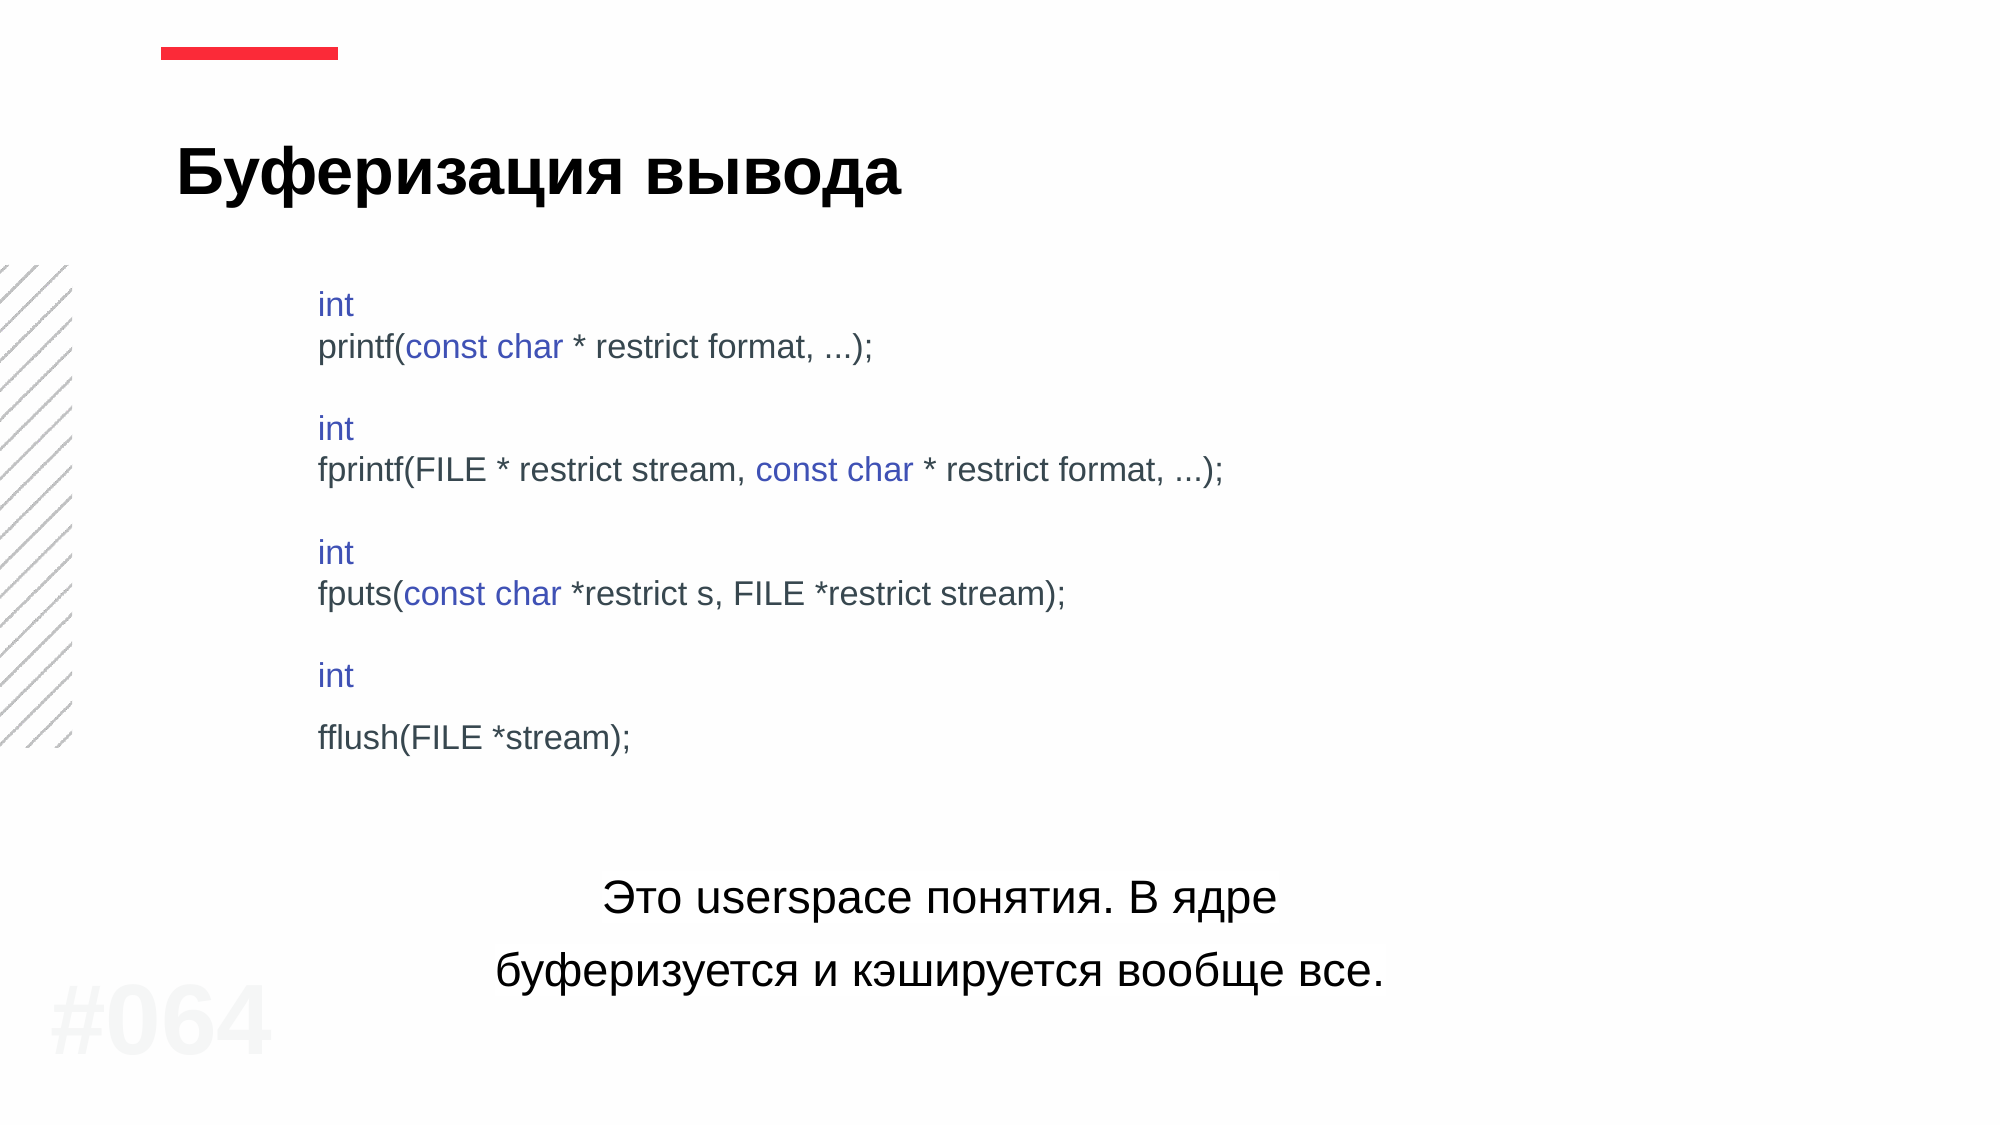

Буферизация вывода
int
printf(const char * restrict format, ...);

int
fprintf(FILE * restrict stream, const char * restrict format, ...);

int
fputs(const char *restrict s, FILE *restrict stream);

int
fflush(FILE *stream);
Это userspace понятия. В ядре буферизуется и кэшируется вообще все.
#064